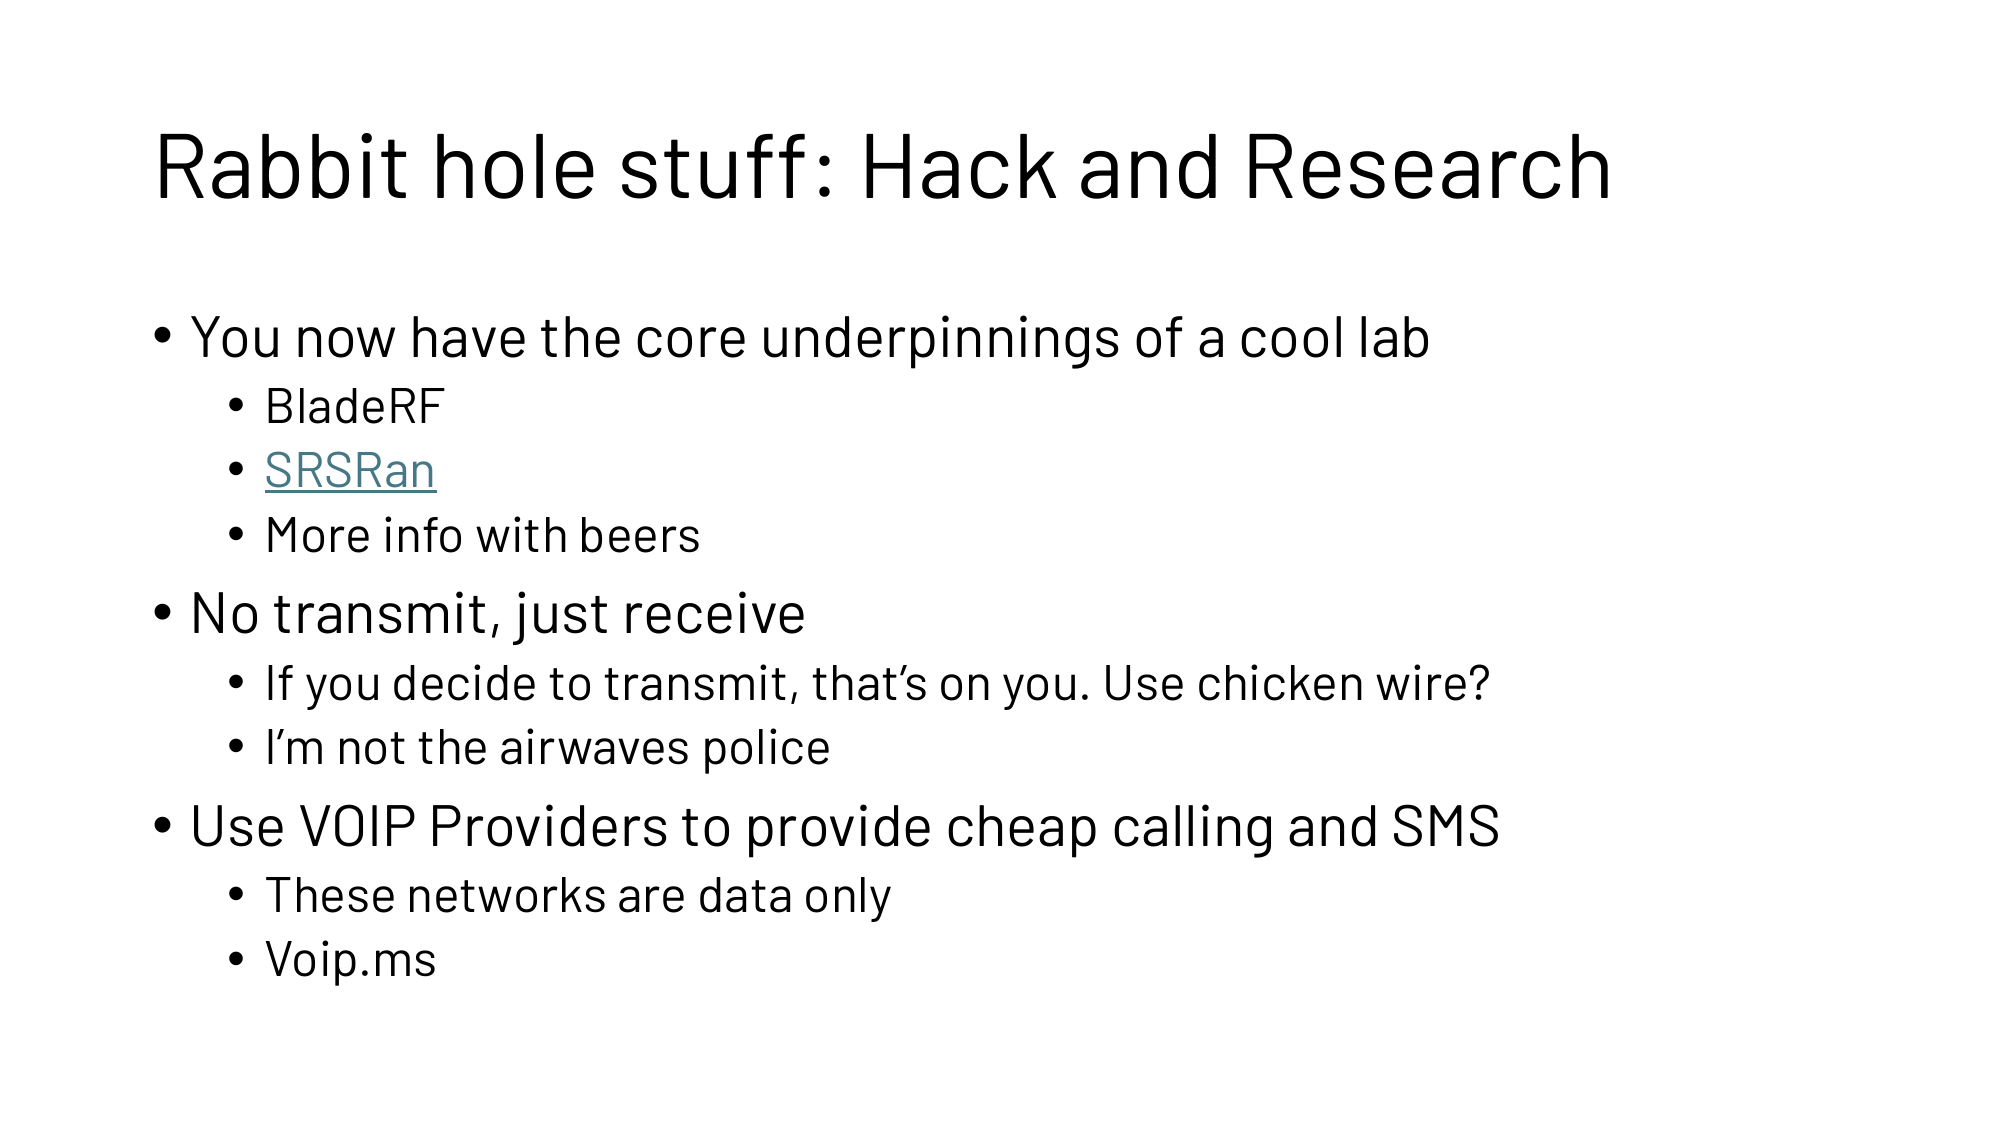

# Rabbit hole stuff: Hack and Research
You now have the core underpinnings of a cool lab
BladeRF
SRSRan
More info with beers
No transmit, just receive
If you decide to transmit, that’s on you. Use chicken wire?
I’m not the airwaves police
Use VOIP Providers to provide cheap calling and SMS
These networks are data only
Voip.ms